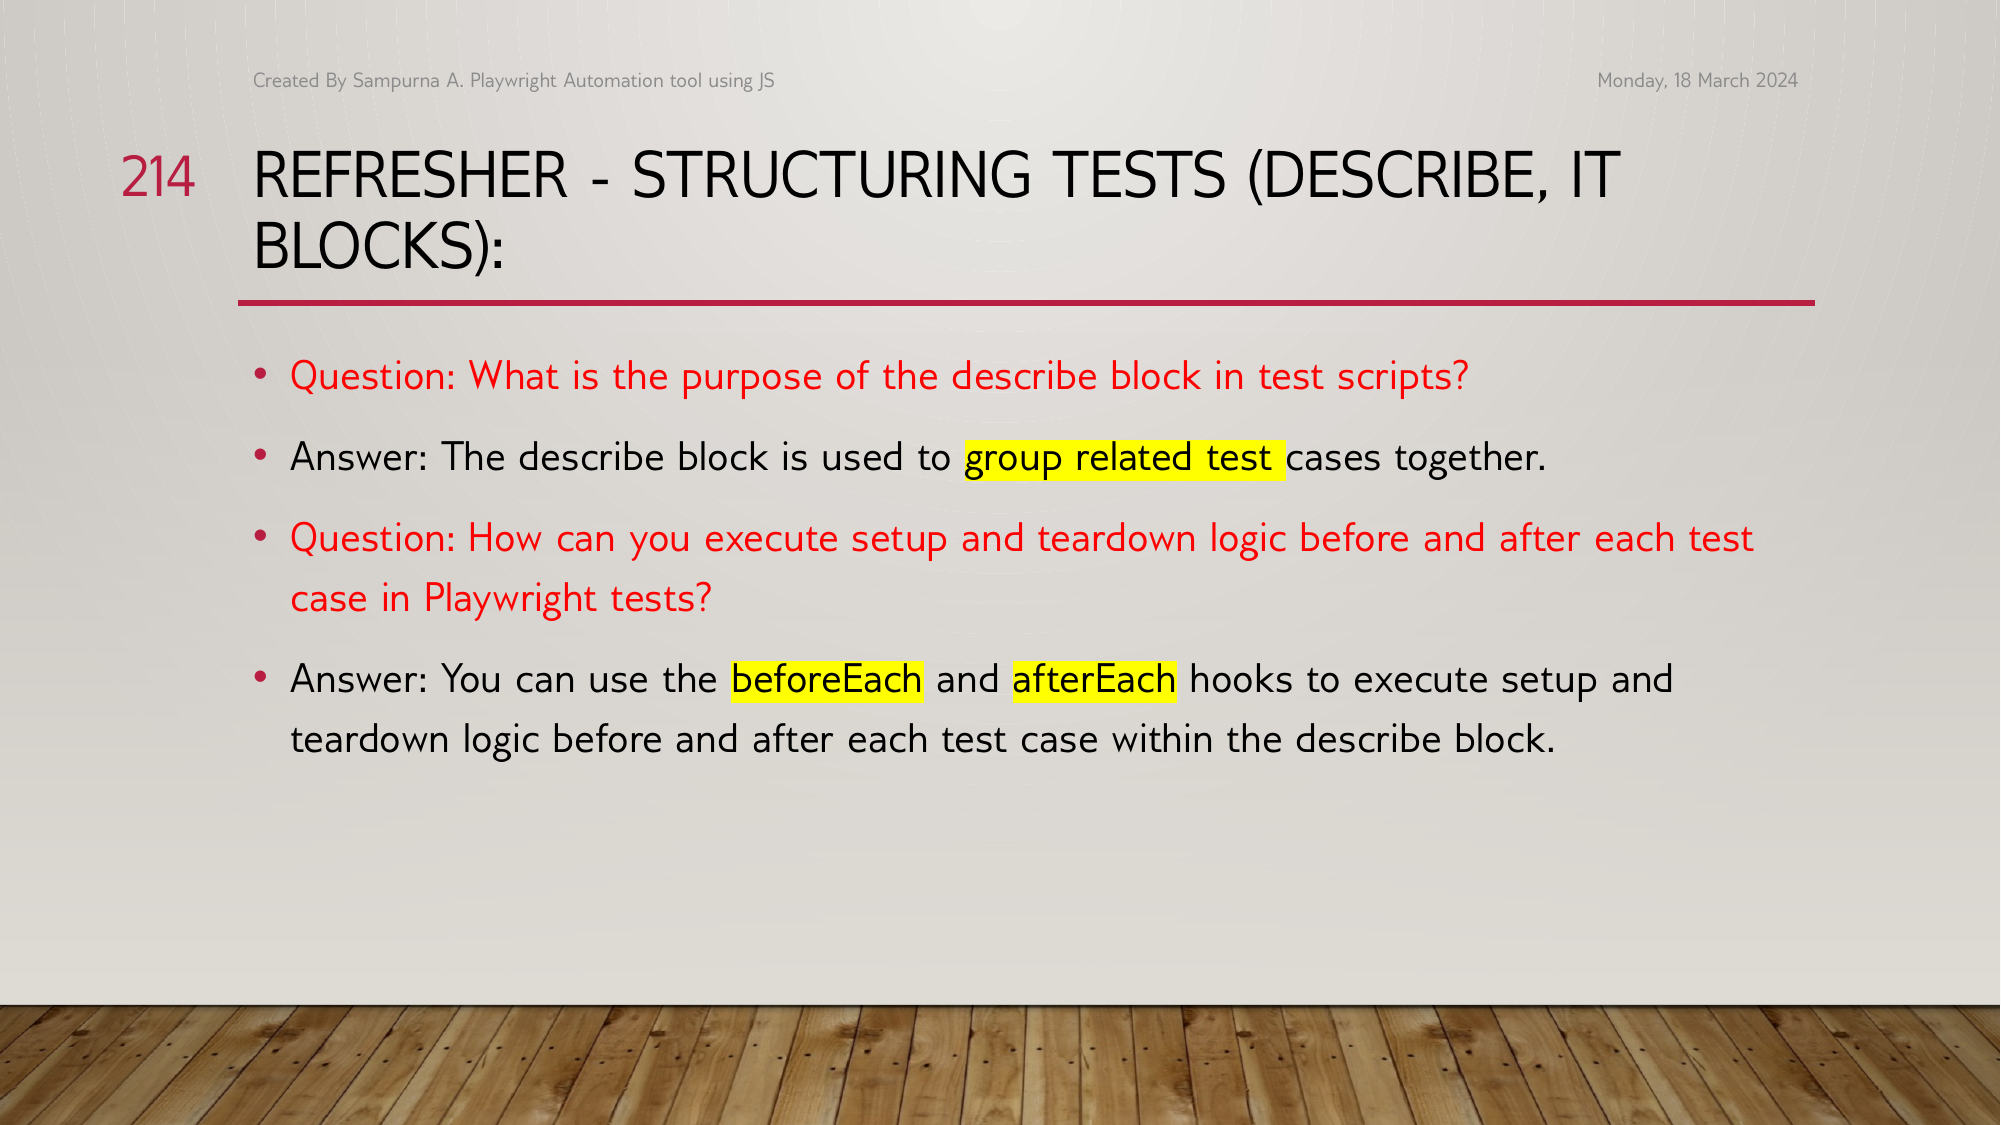

Created By Sampurna A. Playwright Automation tool using JS
Monday, 18 March 2024
214
# Refresher - Structuring tests (describe, it blocks):
Question: What is the purpose of the describe block in test scripts?
Answer: The describe block is used to group related test cases together.
Question: How can you execute setup and teardown logic before and after each test case in Playwright tests?
Answer: You can use the beforeEach and afterEach hooks to execute setup and teardown logic before and after each test case within the describe block.